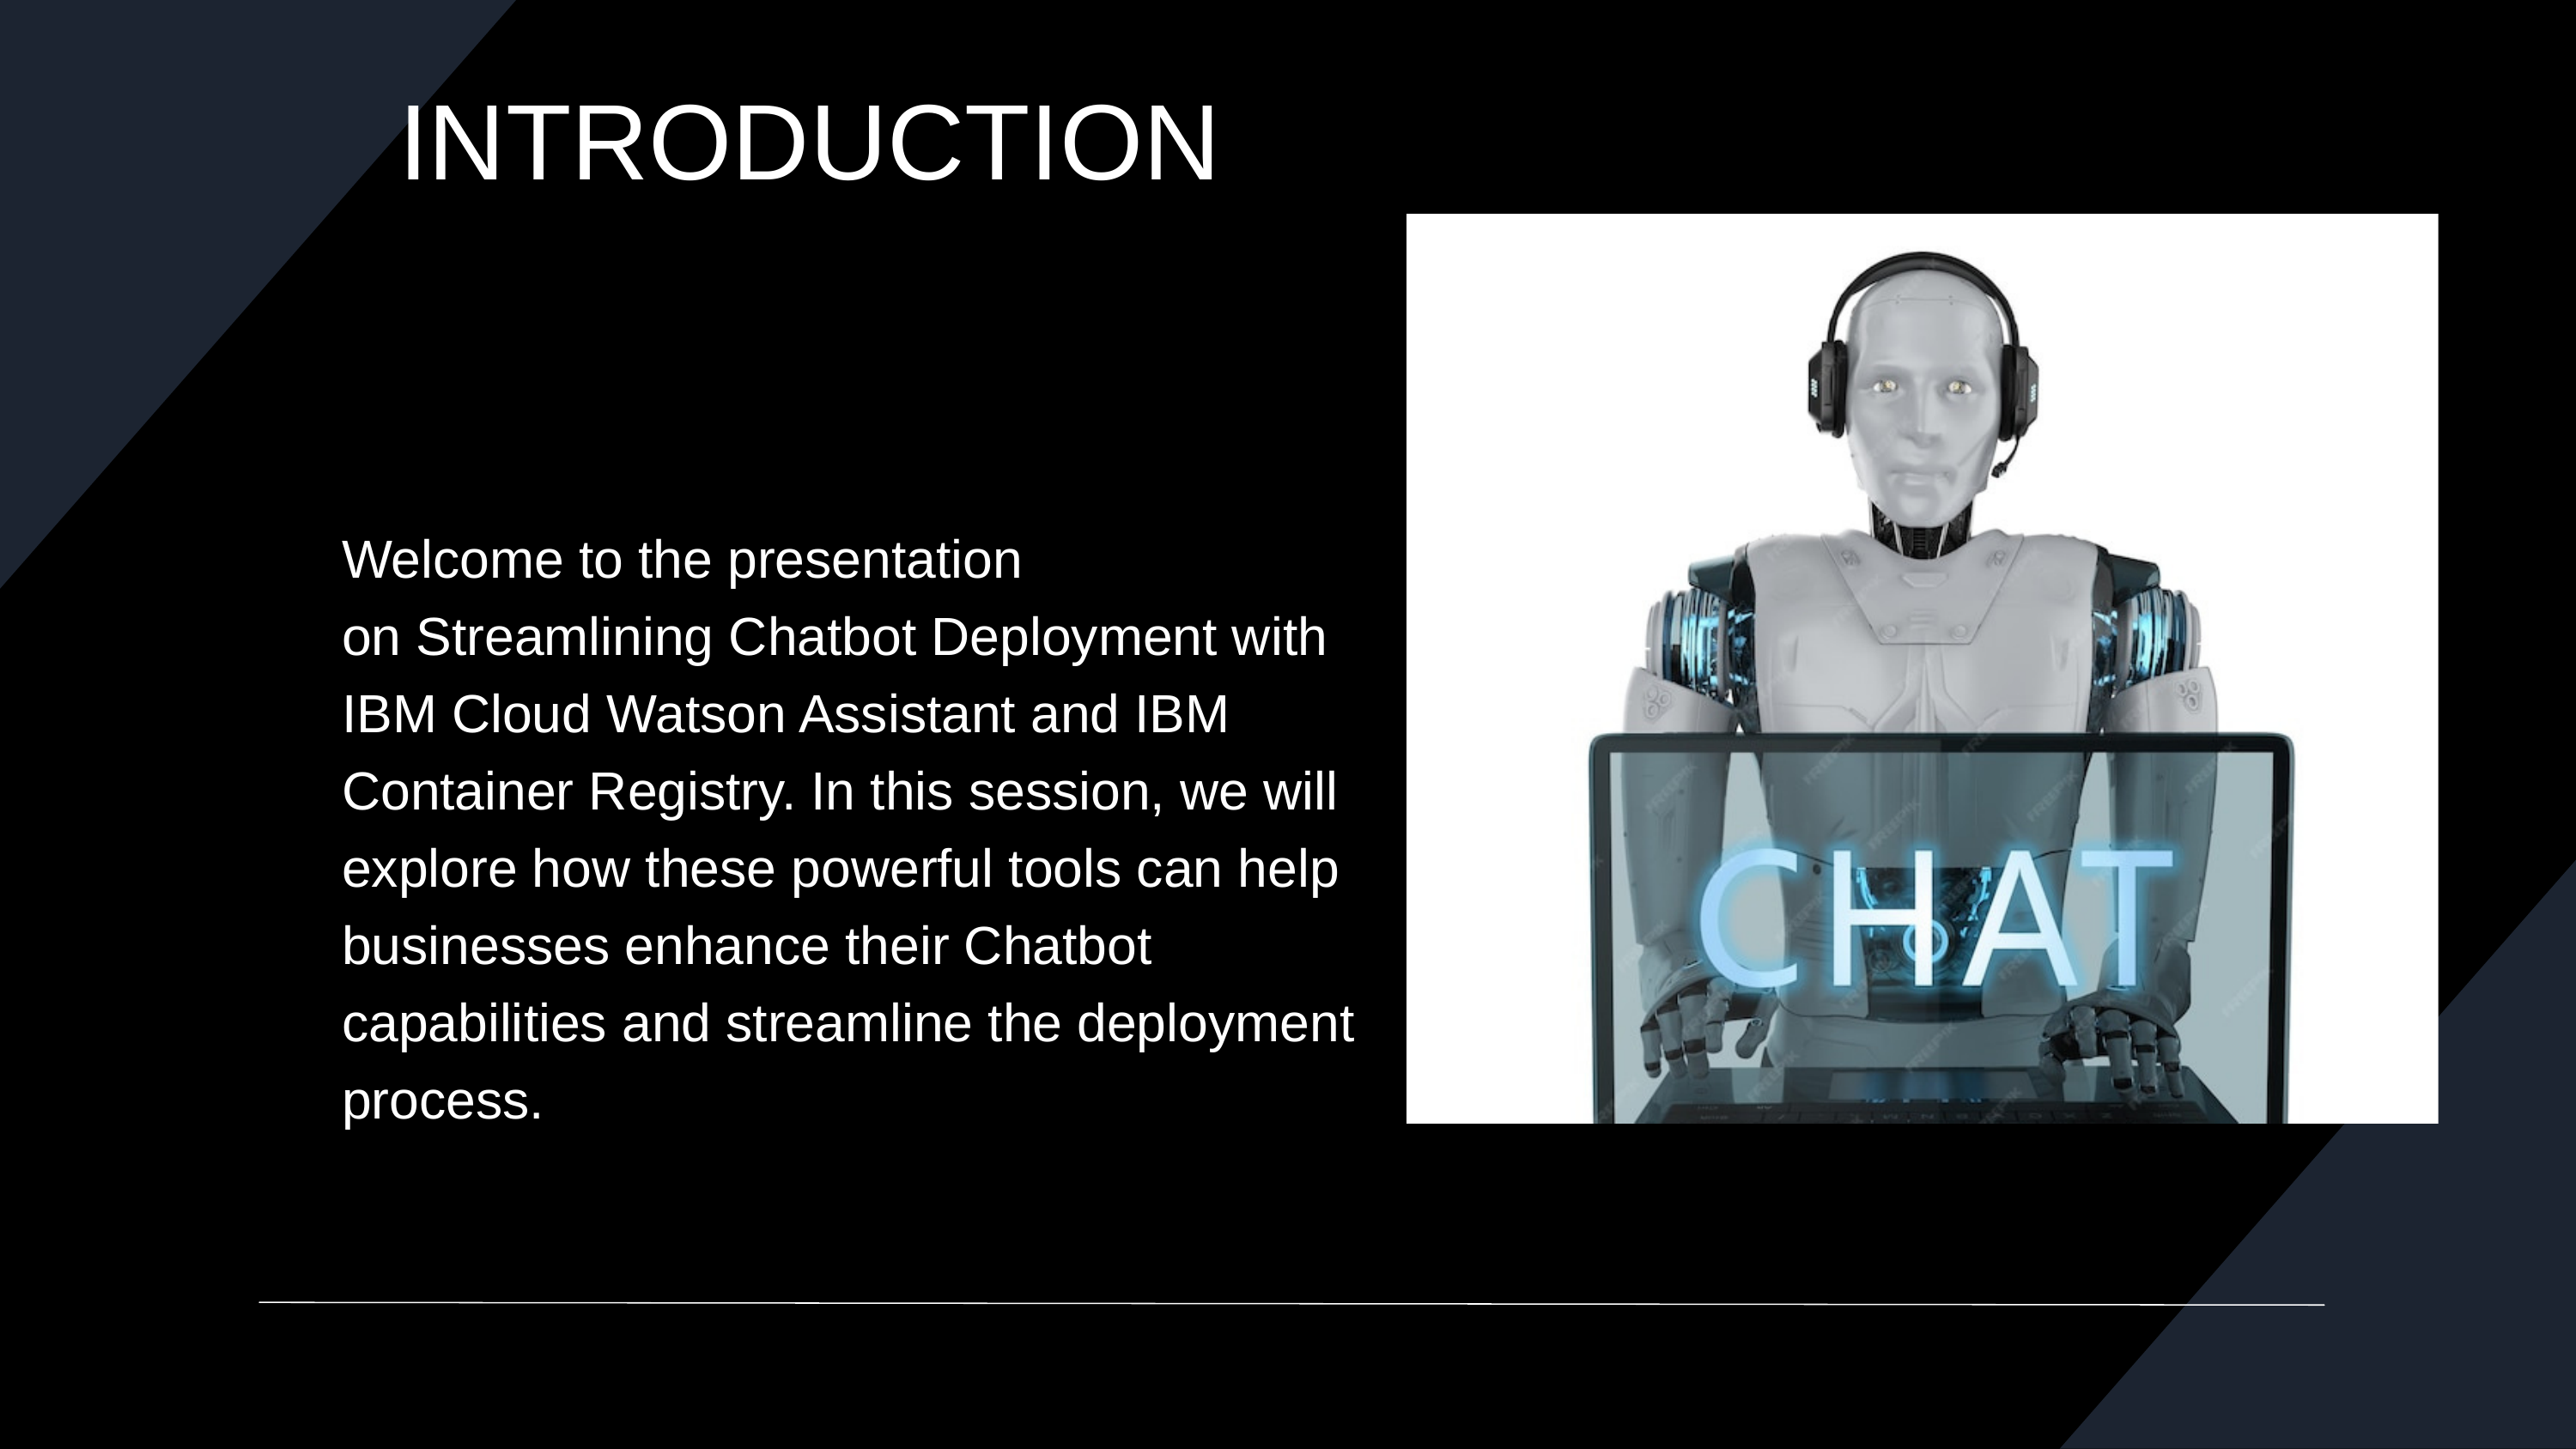

INTRODUCTION

Welcome to the presentation on Streamlining Chatbot Deployment with IBM Cloud Watson Assistant and IBM Container Registry. In this session, we will explore how these powerful tools can help businesses enhance their Chatbot capabilities and streamline the deployment process.